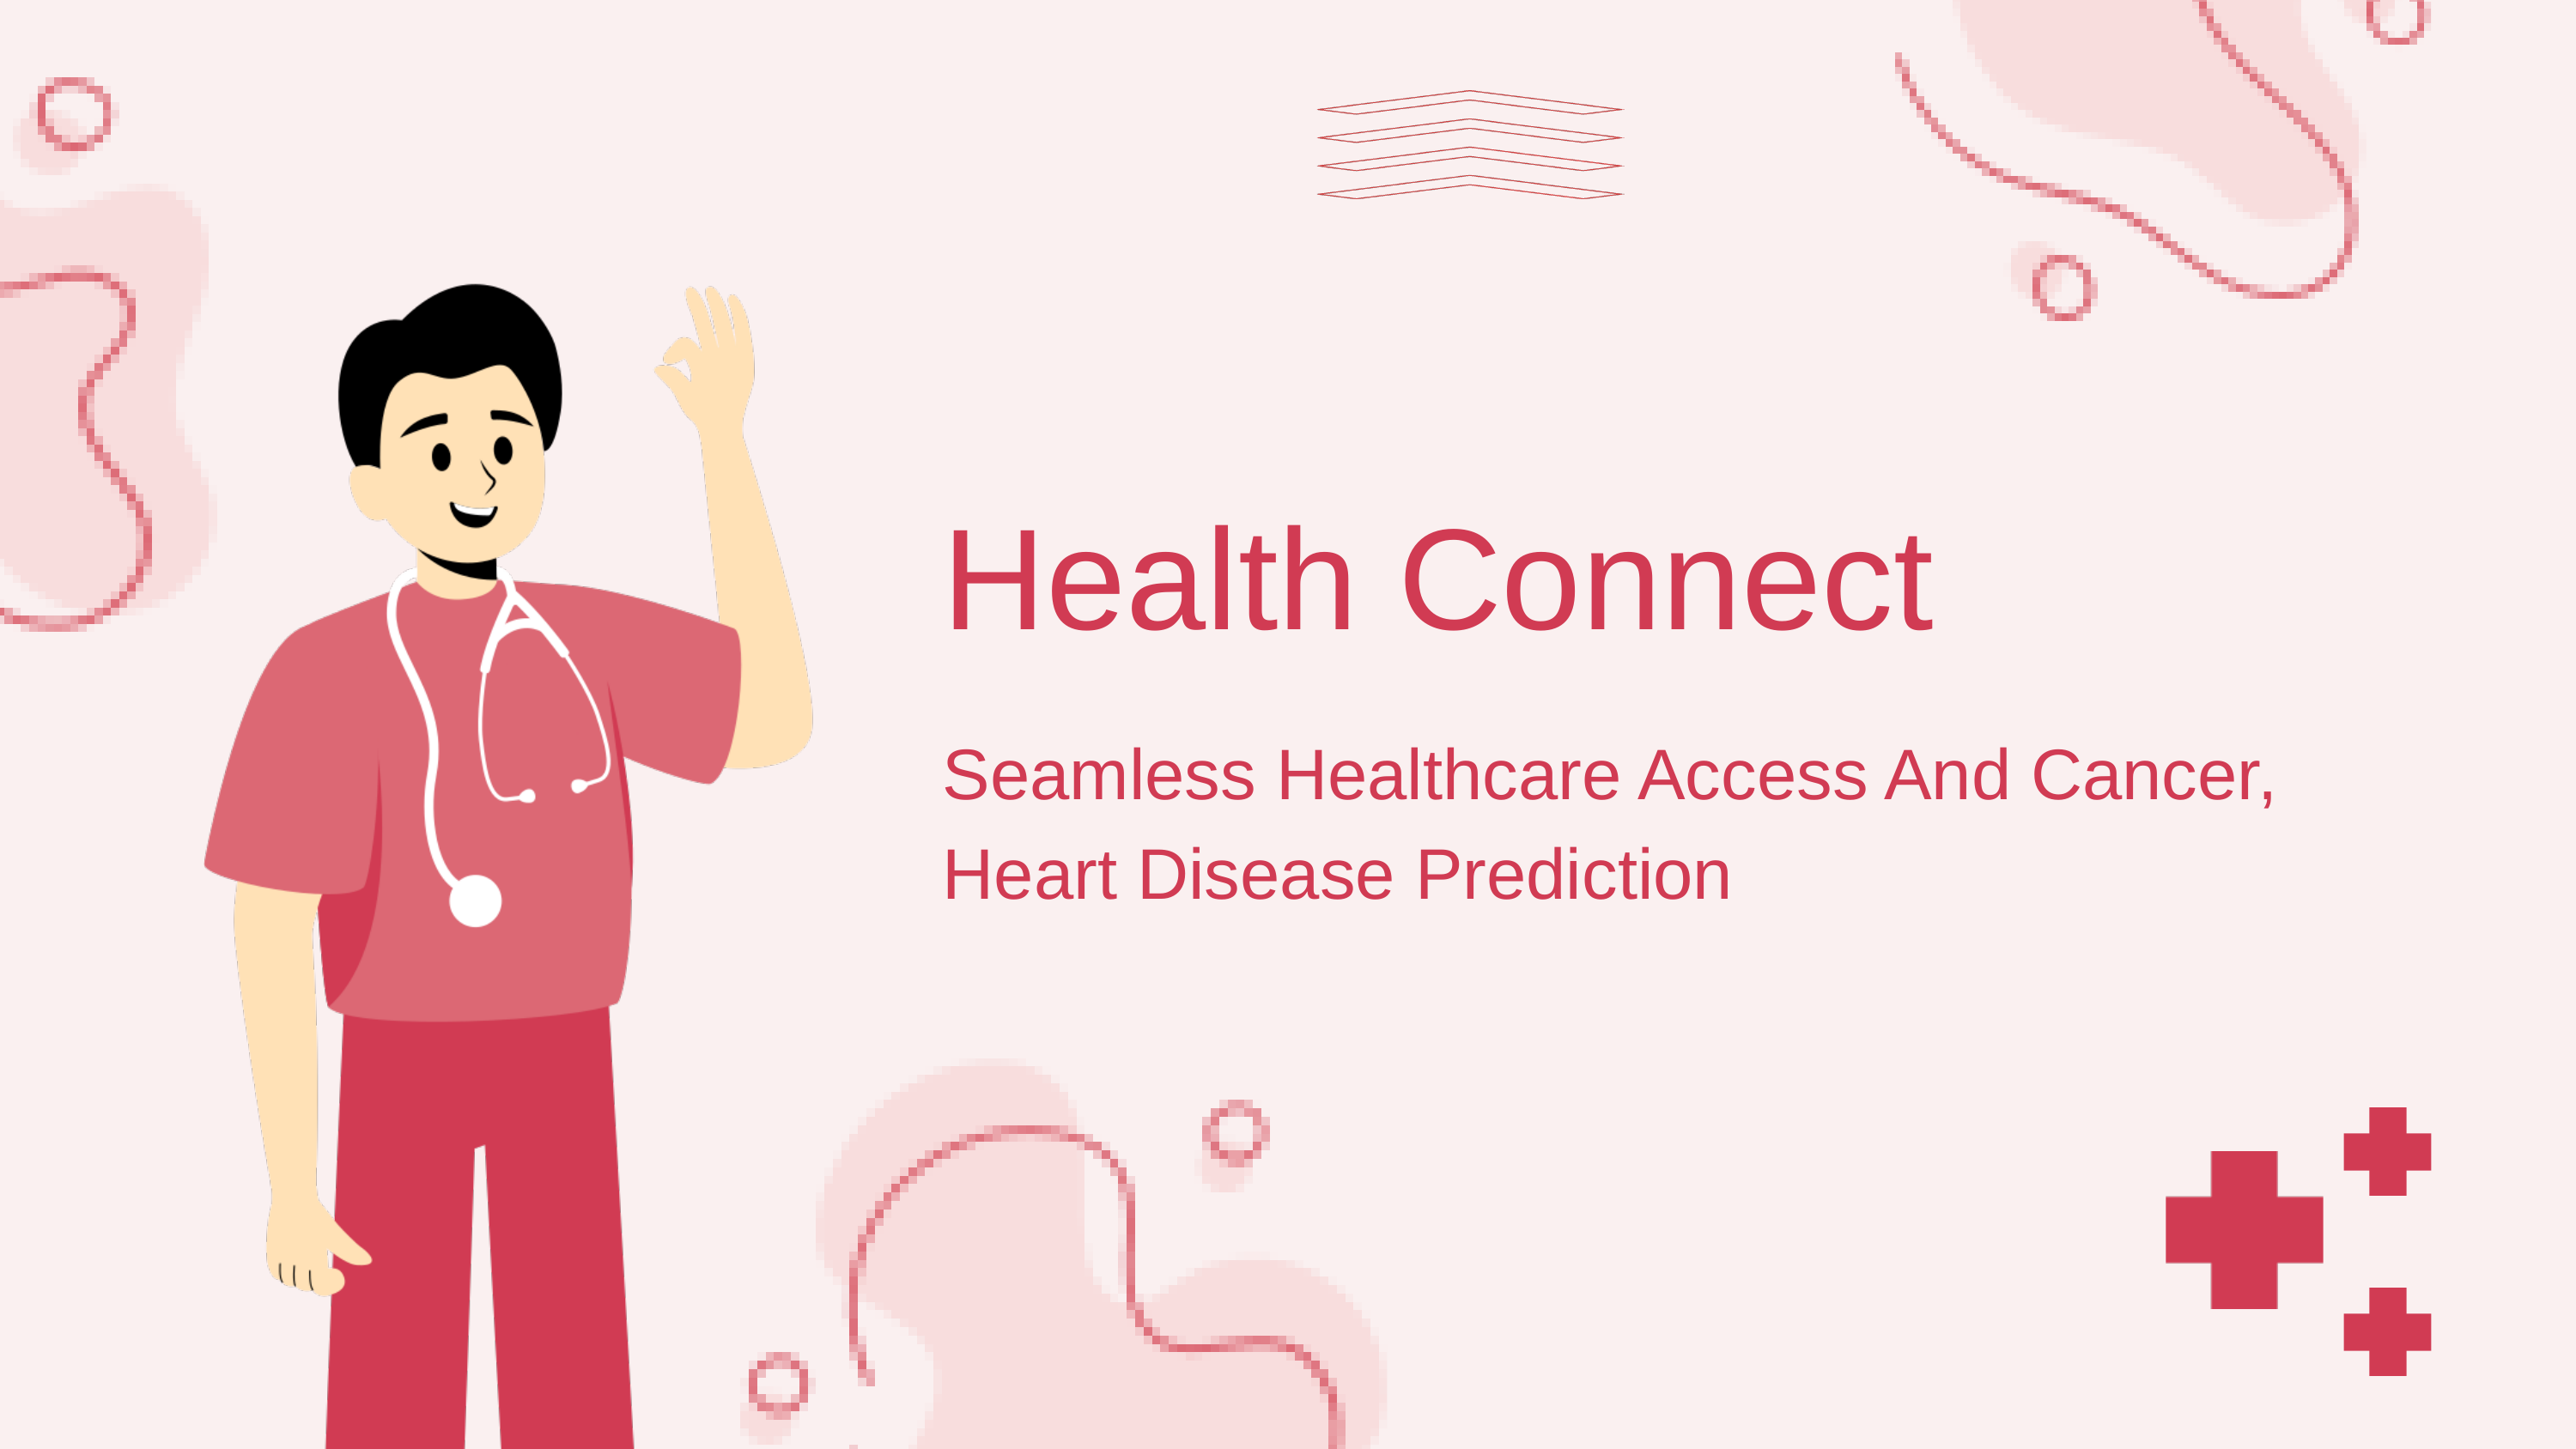

Health Connect
Seamless Healthcare Access And Cancer,
Heart Disease Prediction